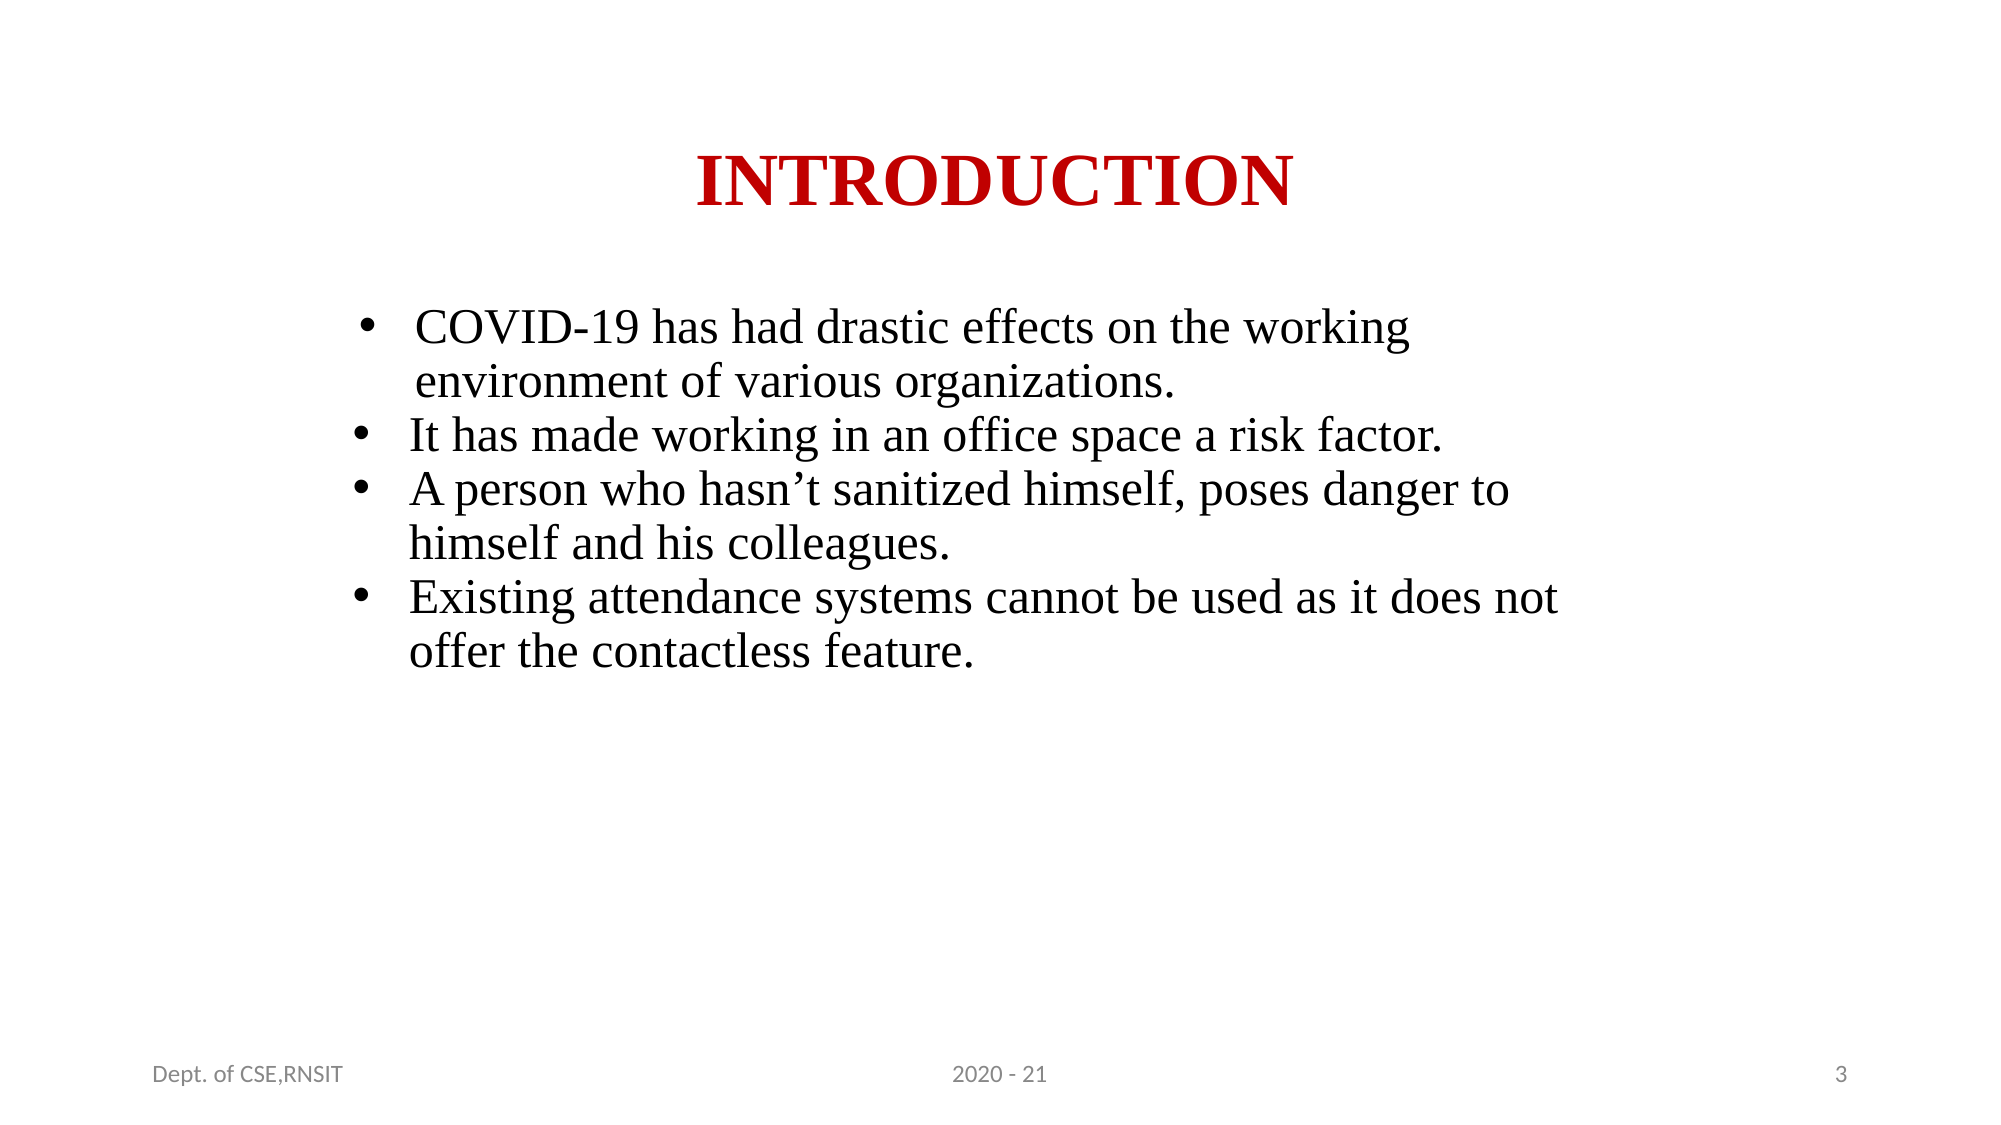

# INTRODUCTION
COVID-19 has had drastic effects on the working environment of various organizations.
It has made working in an office space a risk factor.
A person who hasn’t sanitized himself, poses danger to himself and his colleagues.
Existing attendance systems cannot be used as it does not offer the contactless feature.

Dept. of CSE,RNSIT
2020 - 21
3